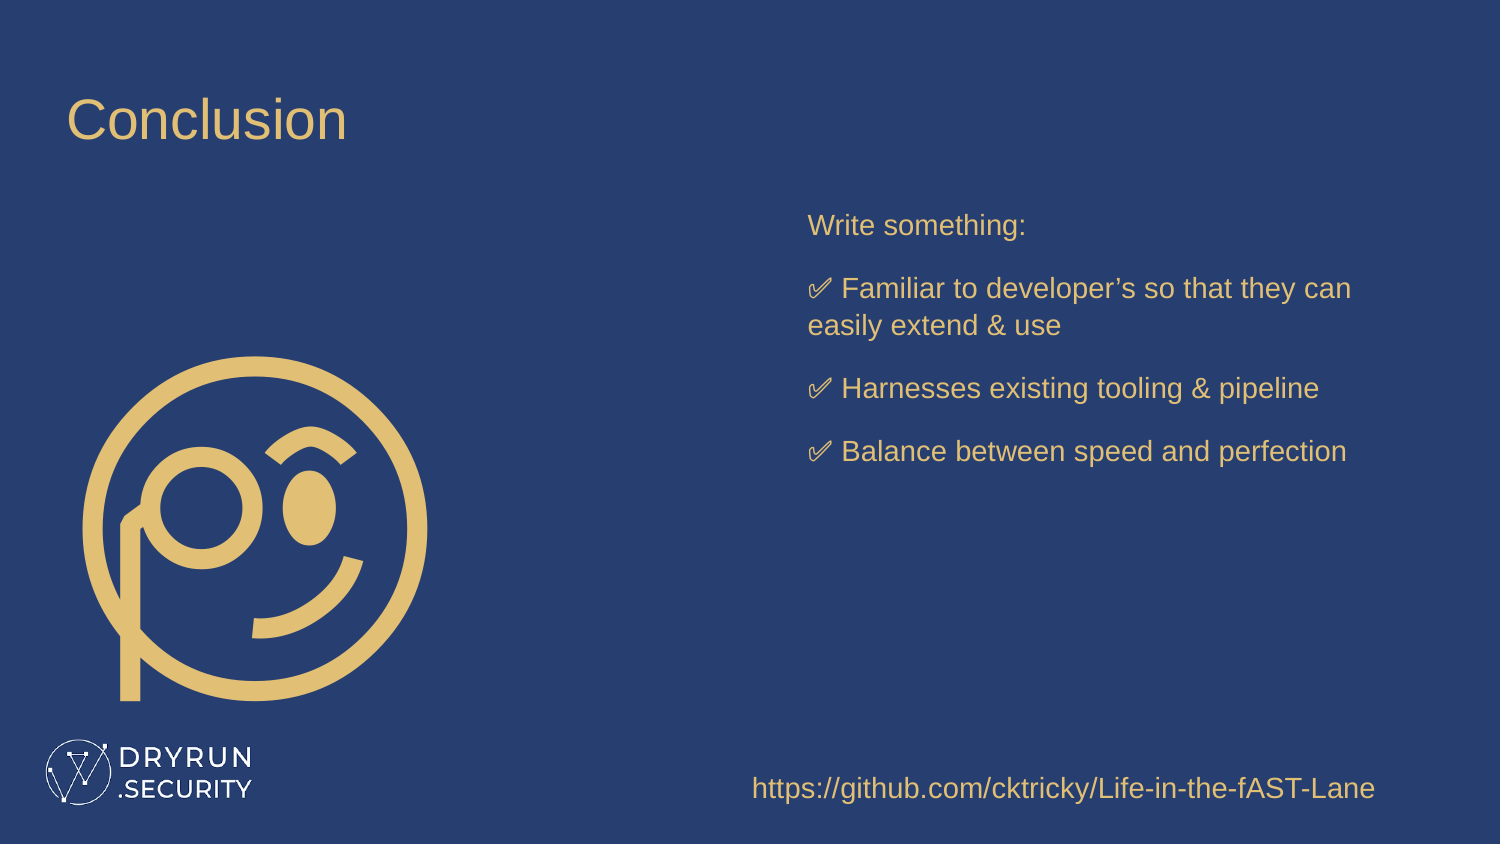

# Conclusion
🧐
Write something:
✅ Familiar to developer’s so that they can easily extend & use
✅ Harnesses existing tooling & pipeline
✅ Balance between speed and perfection